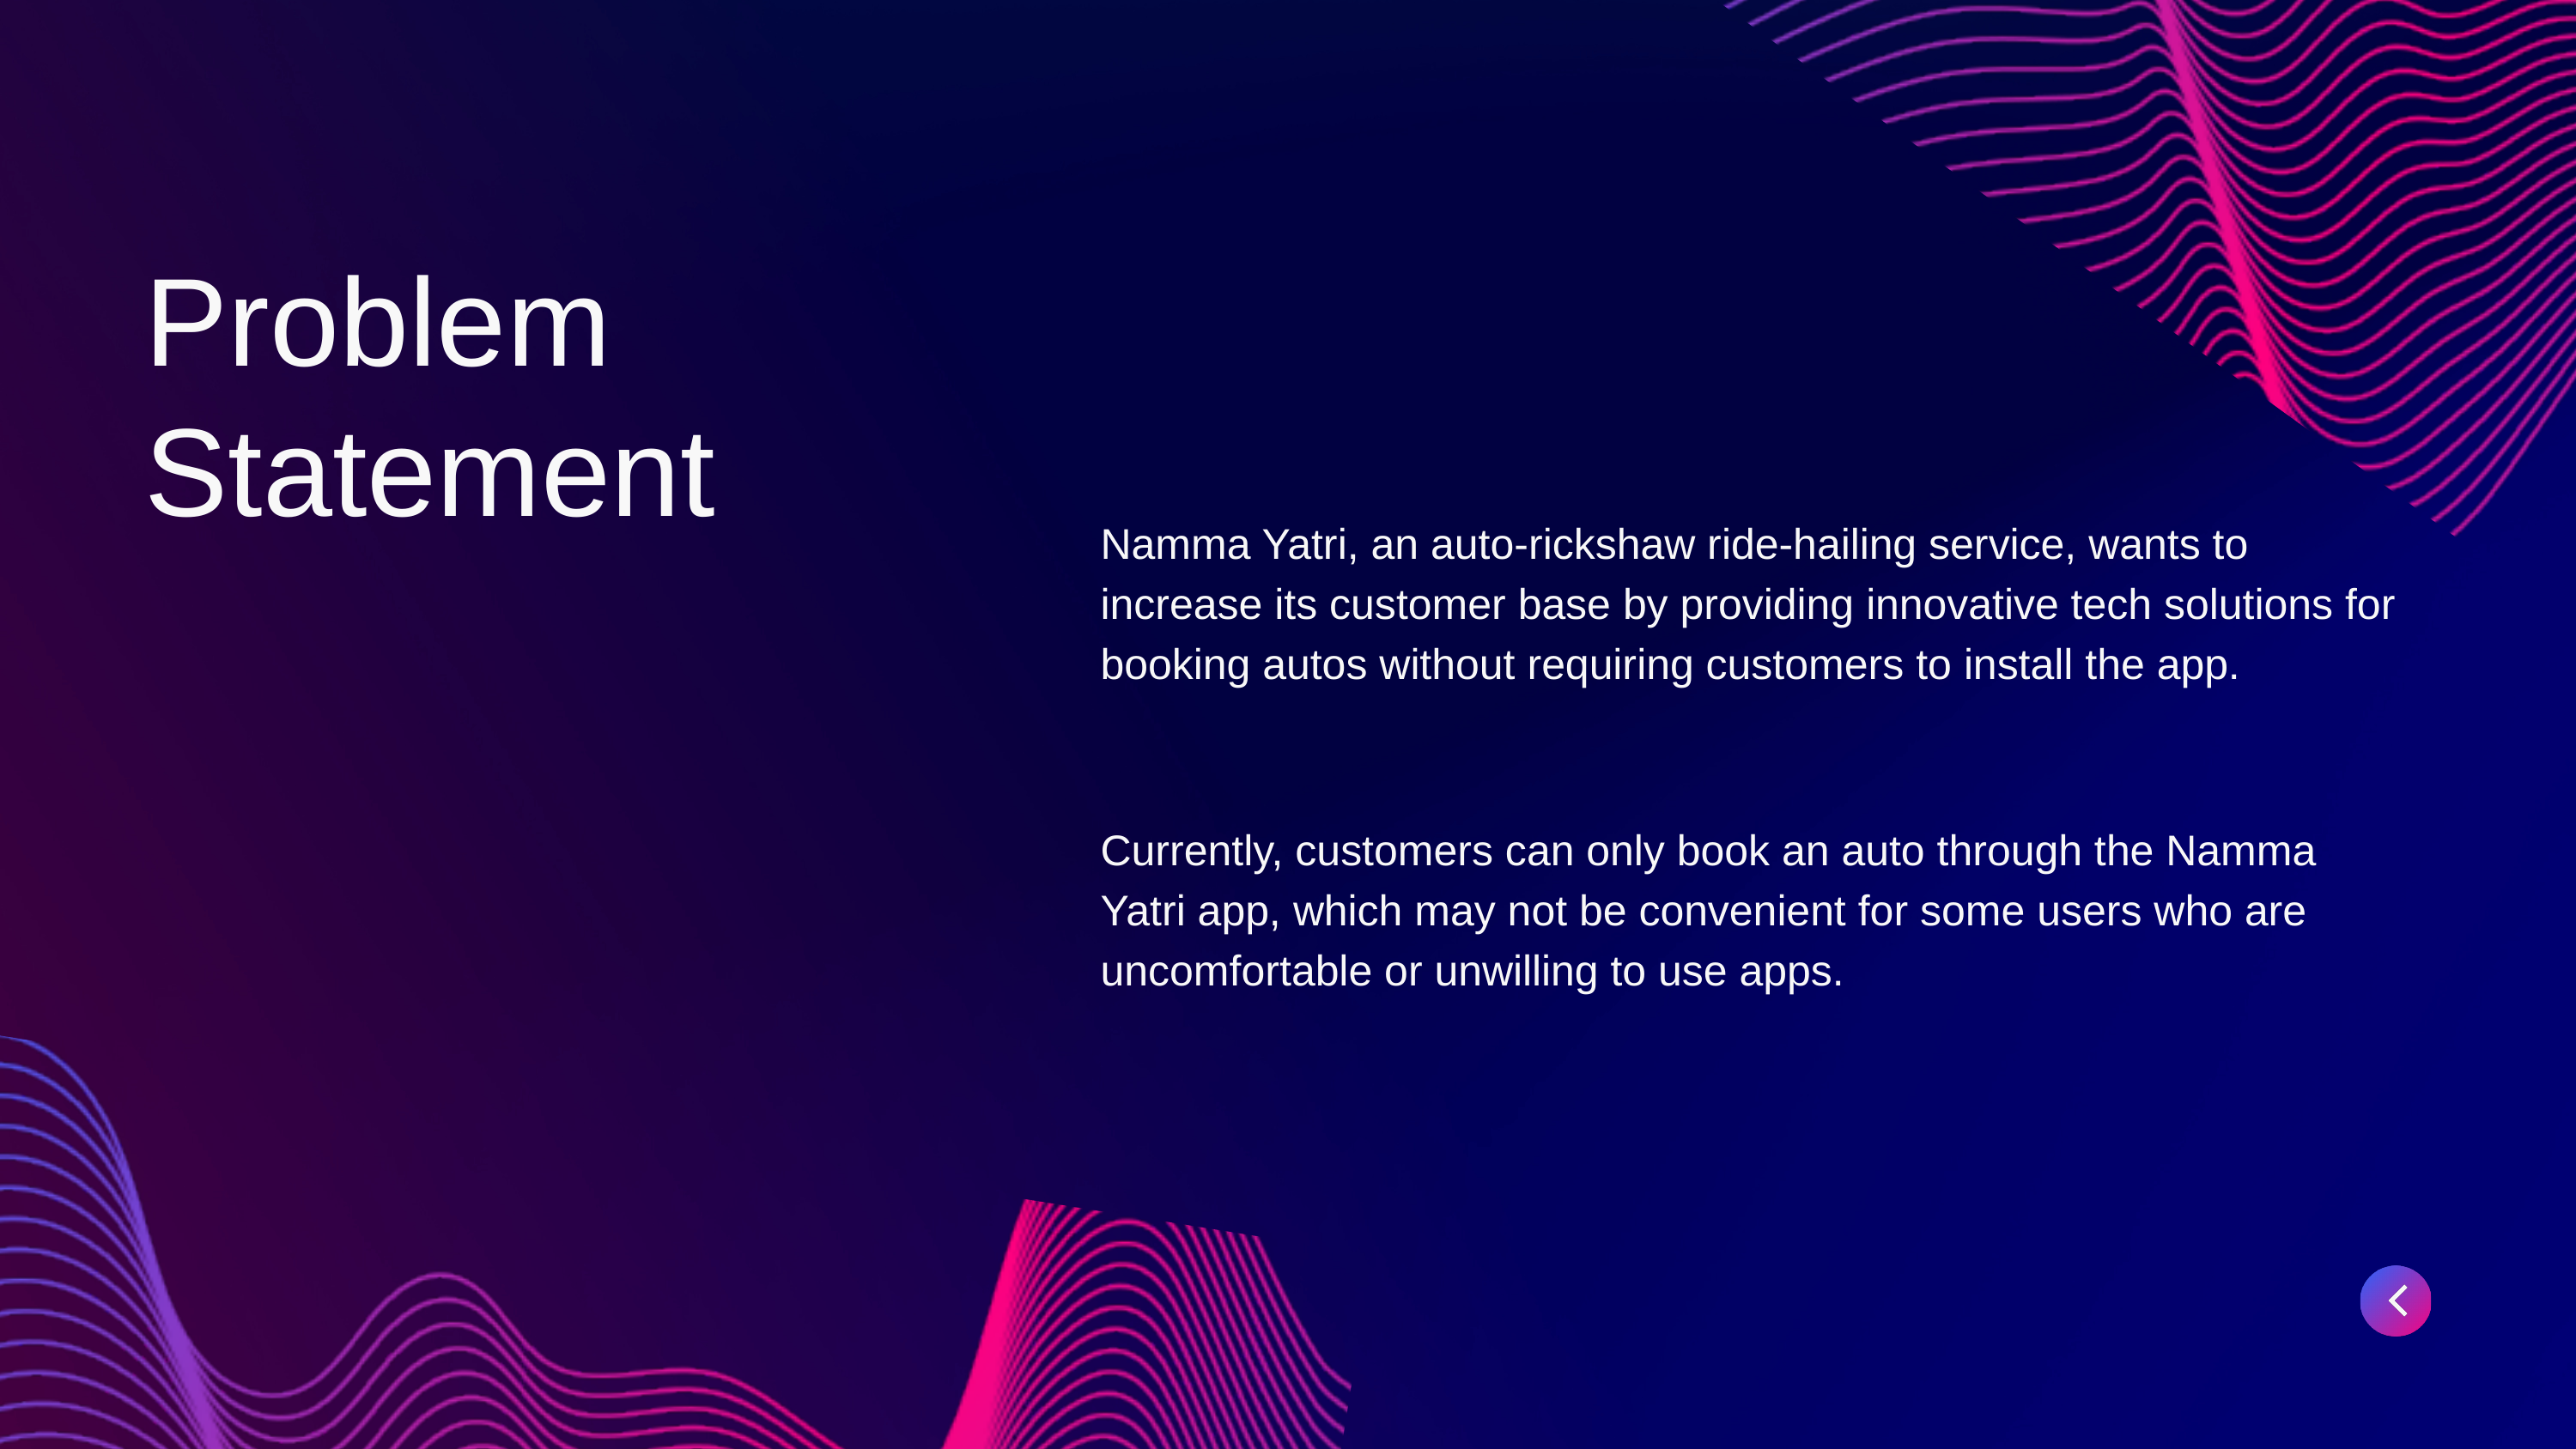

Problem
Statement
Namma Yatri, an auto-rickshaw ride-hailing service, wants to increase its customer base by providing innovative tech solutions for booking autos without requiring customers to install the app.
Currently, customers can only book an auto through the Namma Yatri app, which may not be convenient for some users who are uncomfortable or unwilling to use apps.